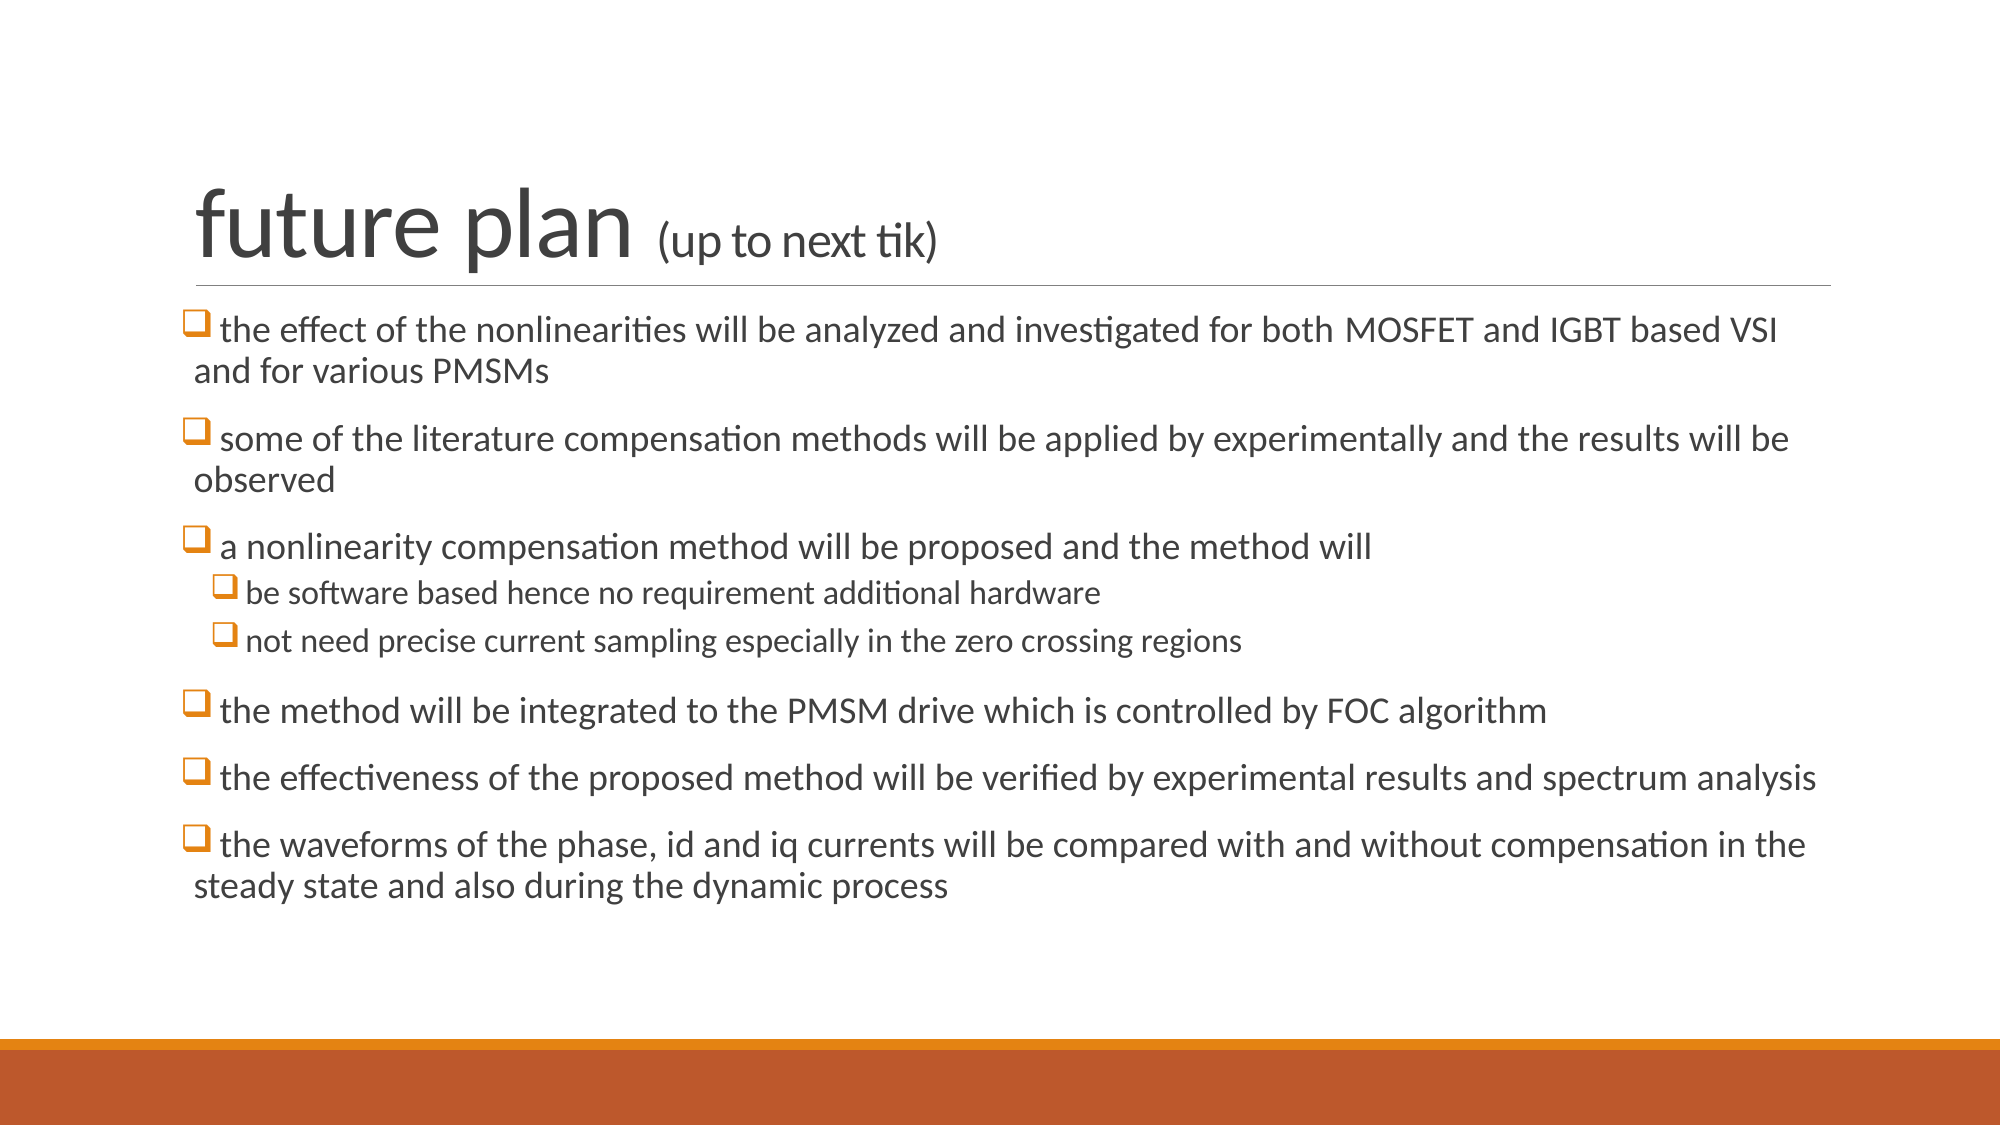

# future plan (up to next tik)
 the effect of the nonlinearities will be analyzed and investigated for both MOSFET and IGBT based VSI and for various PMSMs
 some of the literature compensation methods will be applied by experimentally and the results will be observed
 a nonlinearity compensation method will be proposed and the method will
 be software based hence no requirement additional hardware
 not need precise current sampling especially in the zero crossing regions
 the method will be integrated to the PMSM drive which is controlled by FOC algorithm
 the effectiveness of the proposed method will be verified by experimental results and spectrum analysis
 the waveforms of the phase, id and iq currents will be compared with and without compensation in the steady state and also during the dynamic process